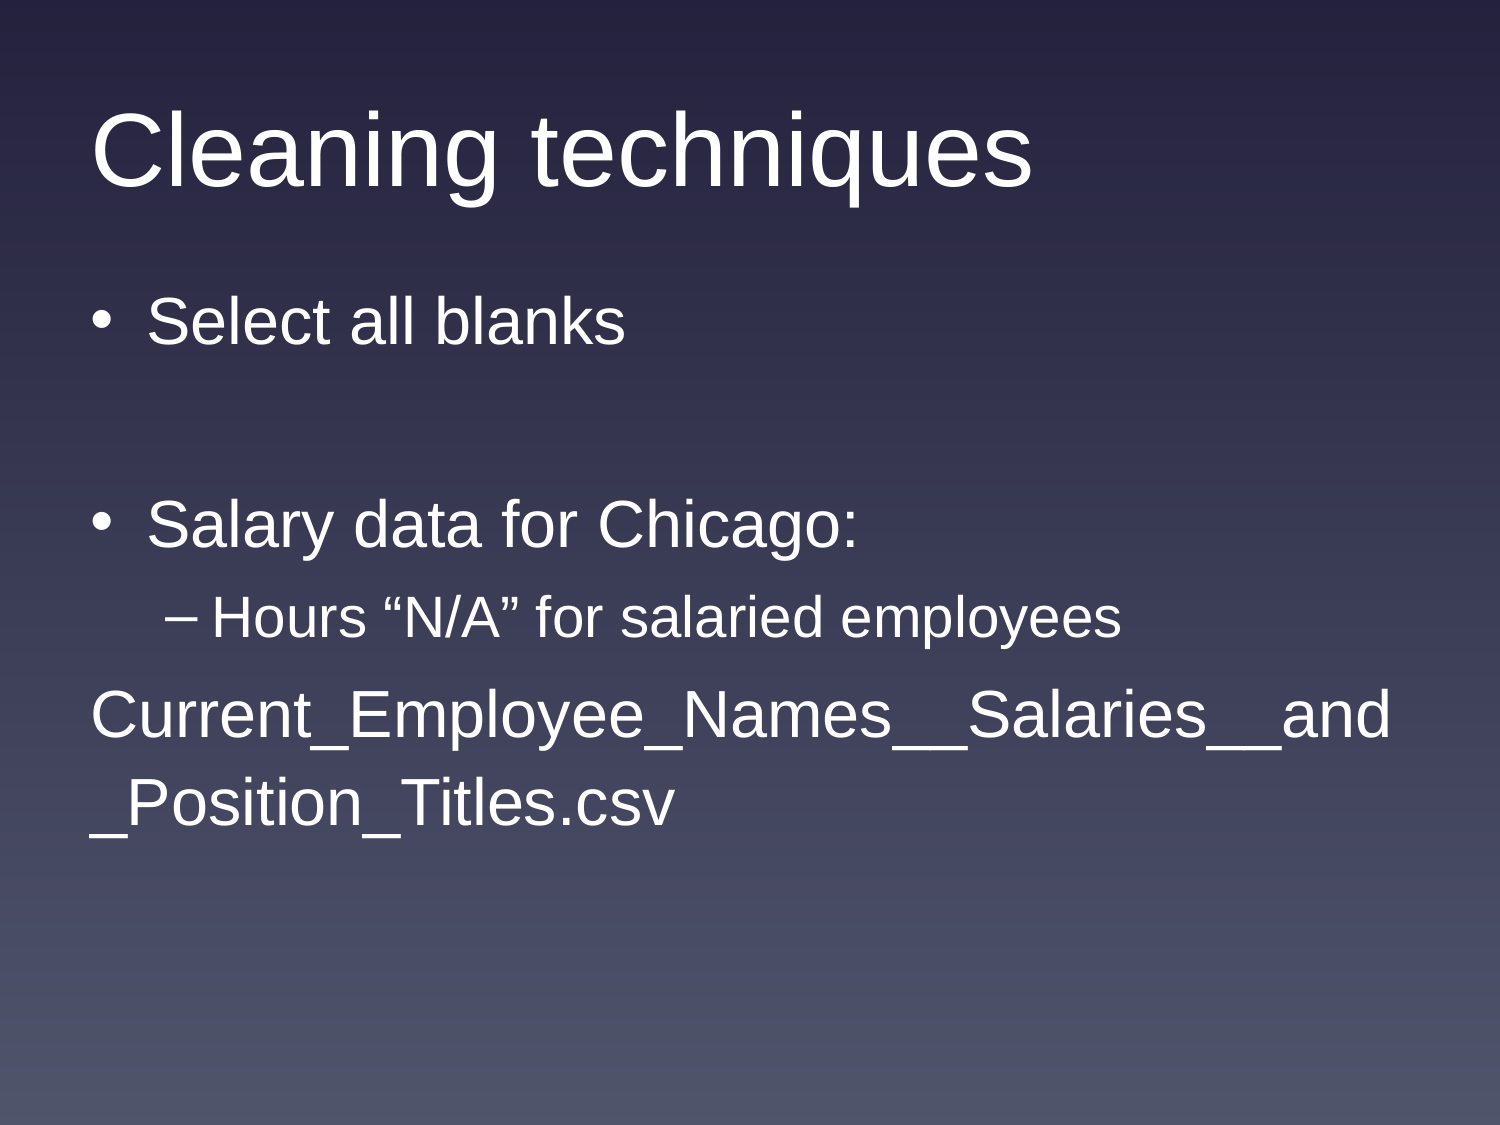

# Cleaning techniques
Select all blanks

Salary data for Chicago:
Hours “N/A” for salaried employees
Current_Employee_Names__Salaries__and_Position_Titles.csv